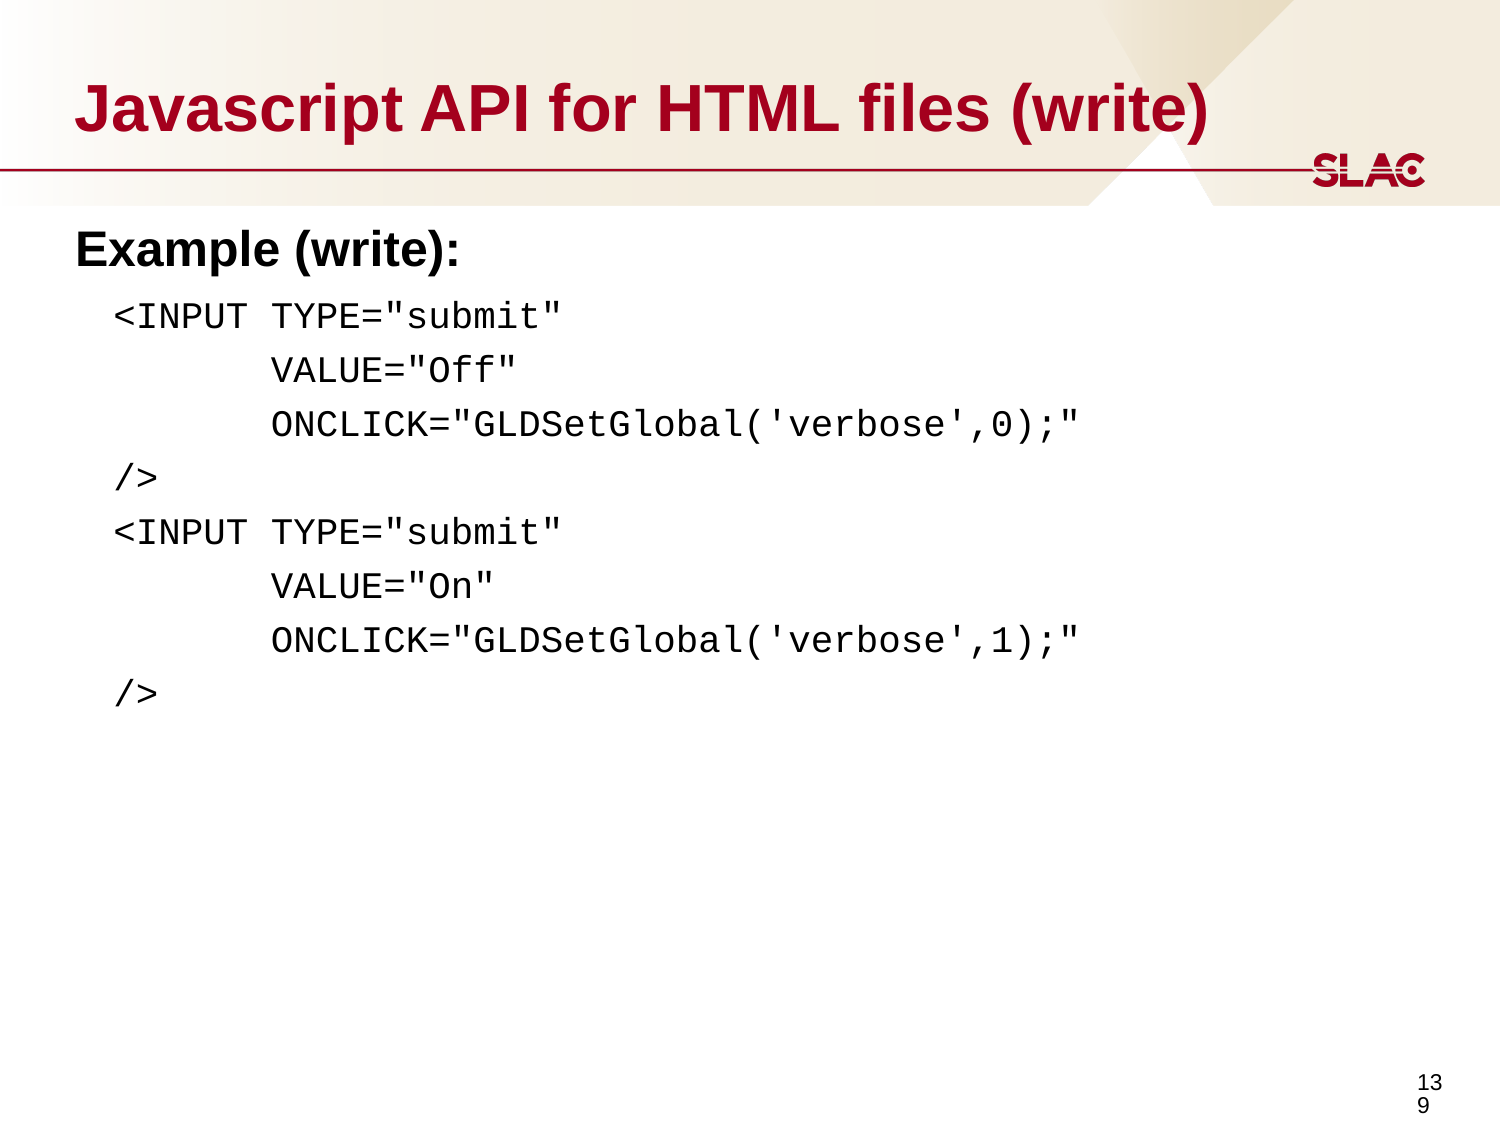

# Javascript API for HTML files (write)
Example (write):
<INPUT TYPE="submit"
       VALUE="Off"
       ONCLICK="GLDSetGlobal('verbose',0);"
/>
<INPUT TYPE="submit"
       VALUE="On"
       ONCLICK="GLDSetGlobal('verbose',1);"
/>
139